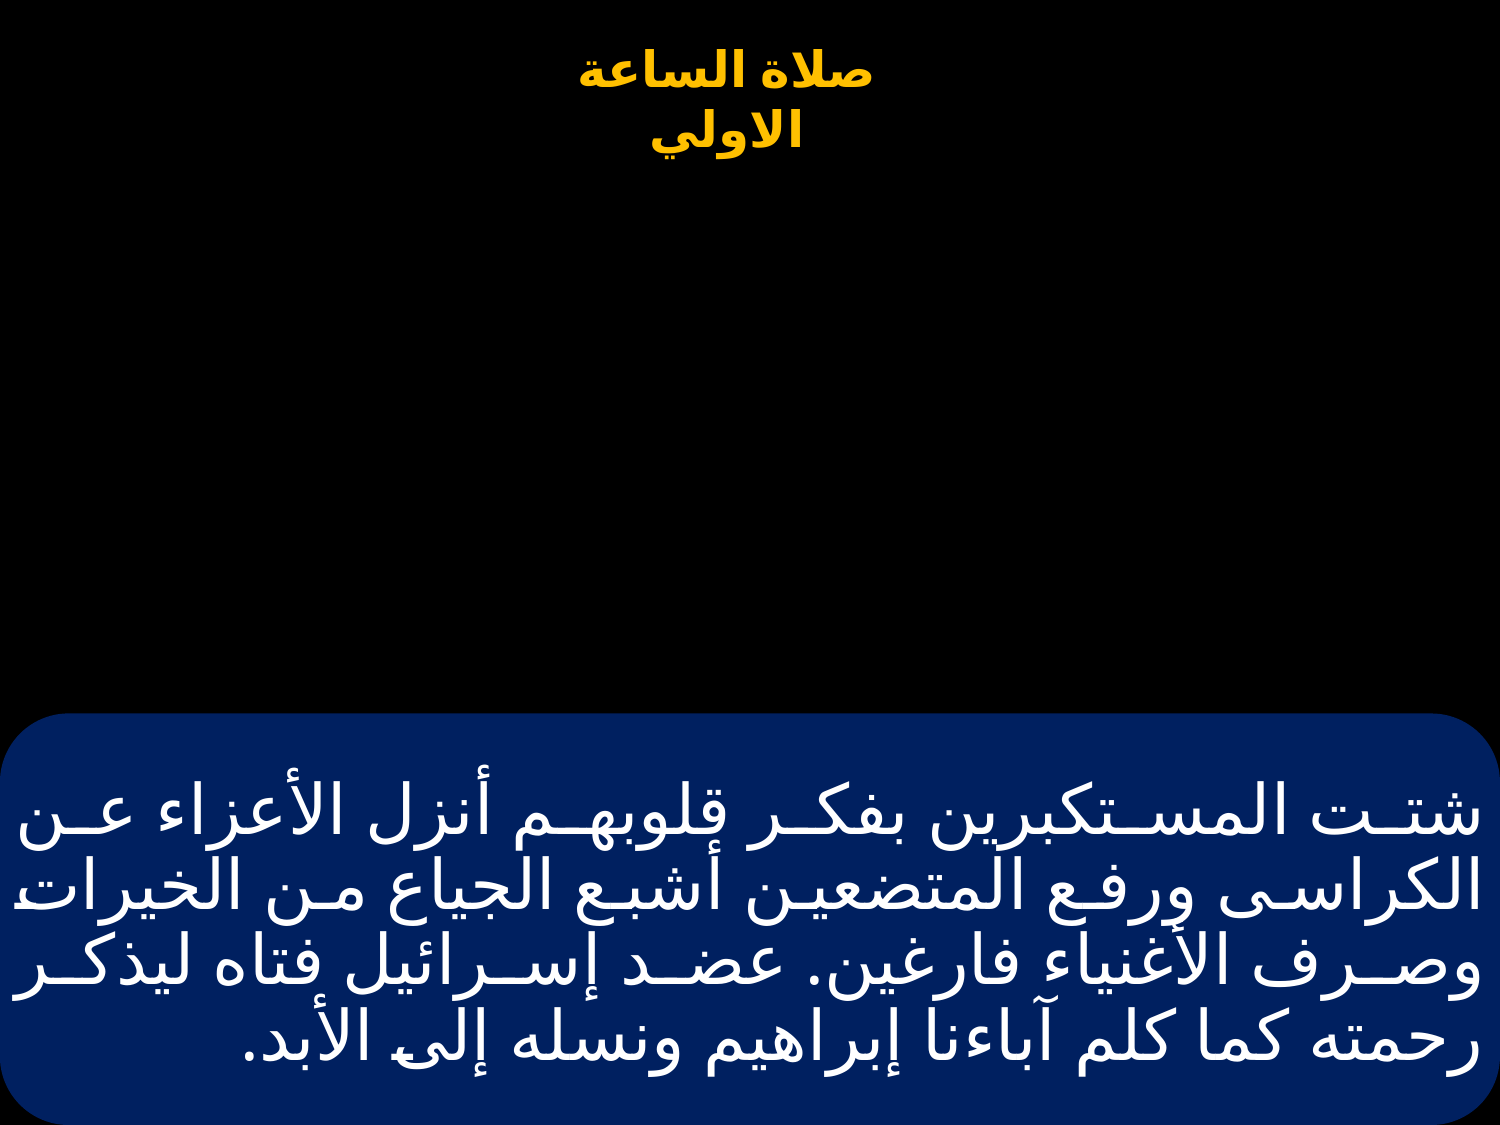

# شتت المستكبرين بفكر قلوبهم أنزل الأعزاء عن الكراسى ورفع المتضعين أشبع الجياع من الخيرات وصرف الأغنياء فارغين. عضد إسرائيل فتاه ليذكر رحمته كما كلم آباءنا إبراهيم ونسله إلى الأبد.